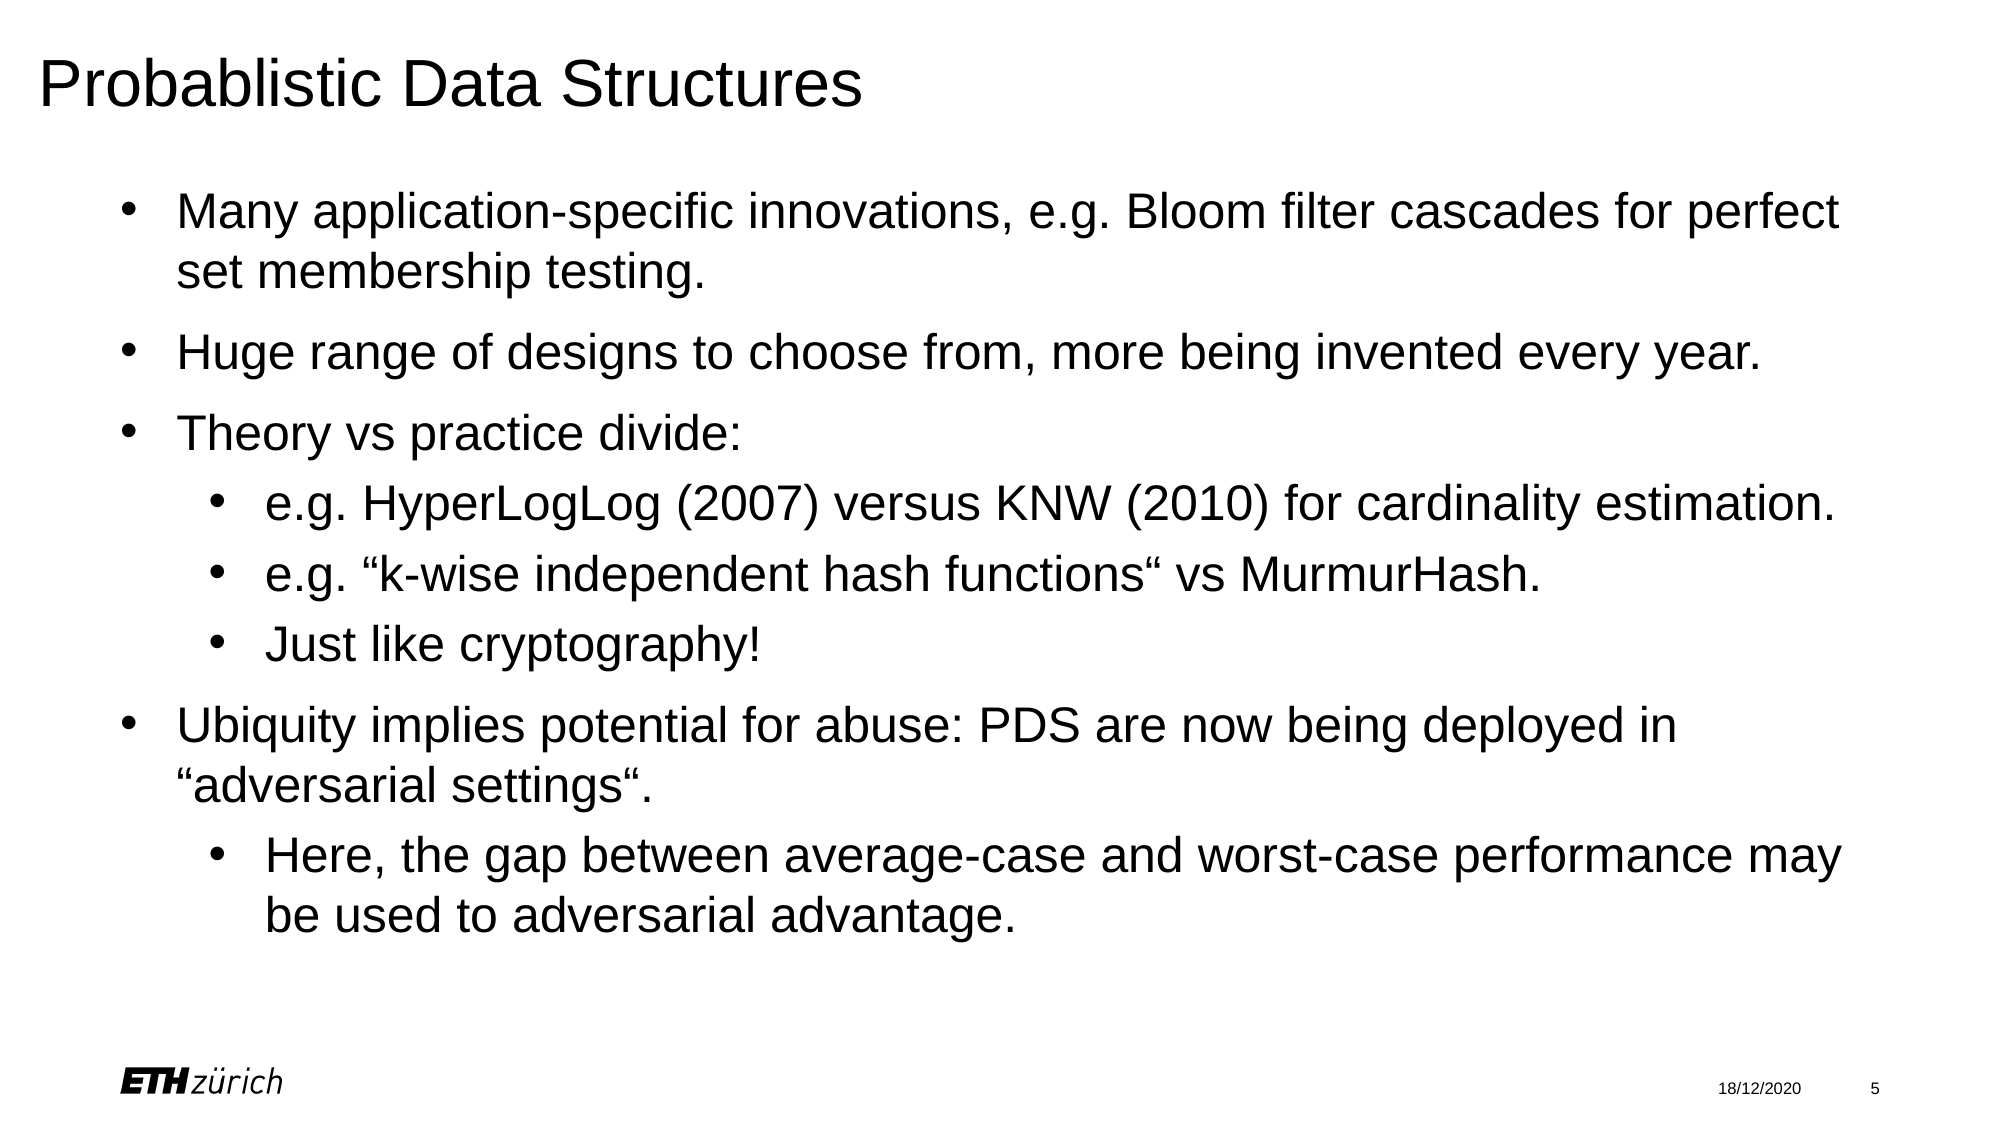

# Probablistic Data Structures
Many application-specific innovations, e.g. Bloom filter cascades for perfect set membership testing.
Huge range of designs to choose from, more being invented every year.
Theory vs practice divide:
e.g. HyperLogLog (2007) versus KNW (2010) for cardinality estimation.
e.g. “k-wise independent hash functions“ vs MurmurHash.
Just like cryptography!
Ubiquity implies potential for abuse: PDS are now being deployed in “adversarial settings“.
Here, the gap between average-case and worst-case performance may be used to adversarial advantage.

18/12/2020
5